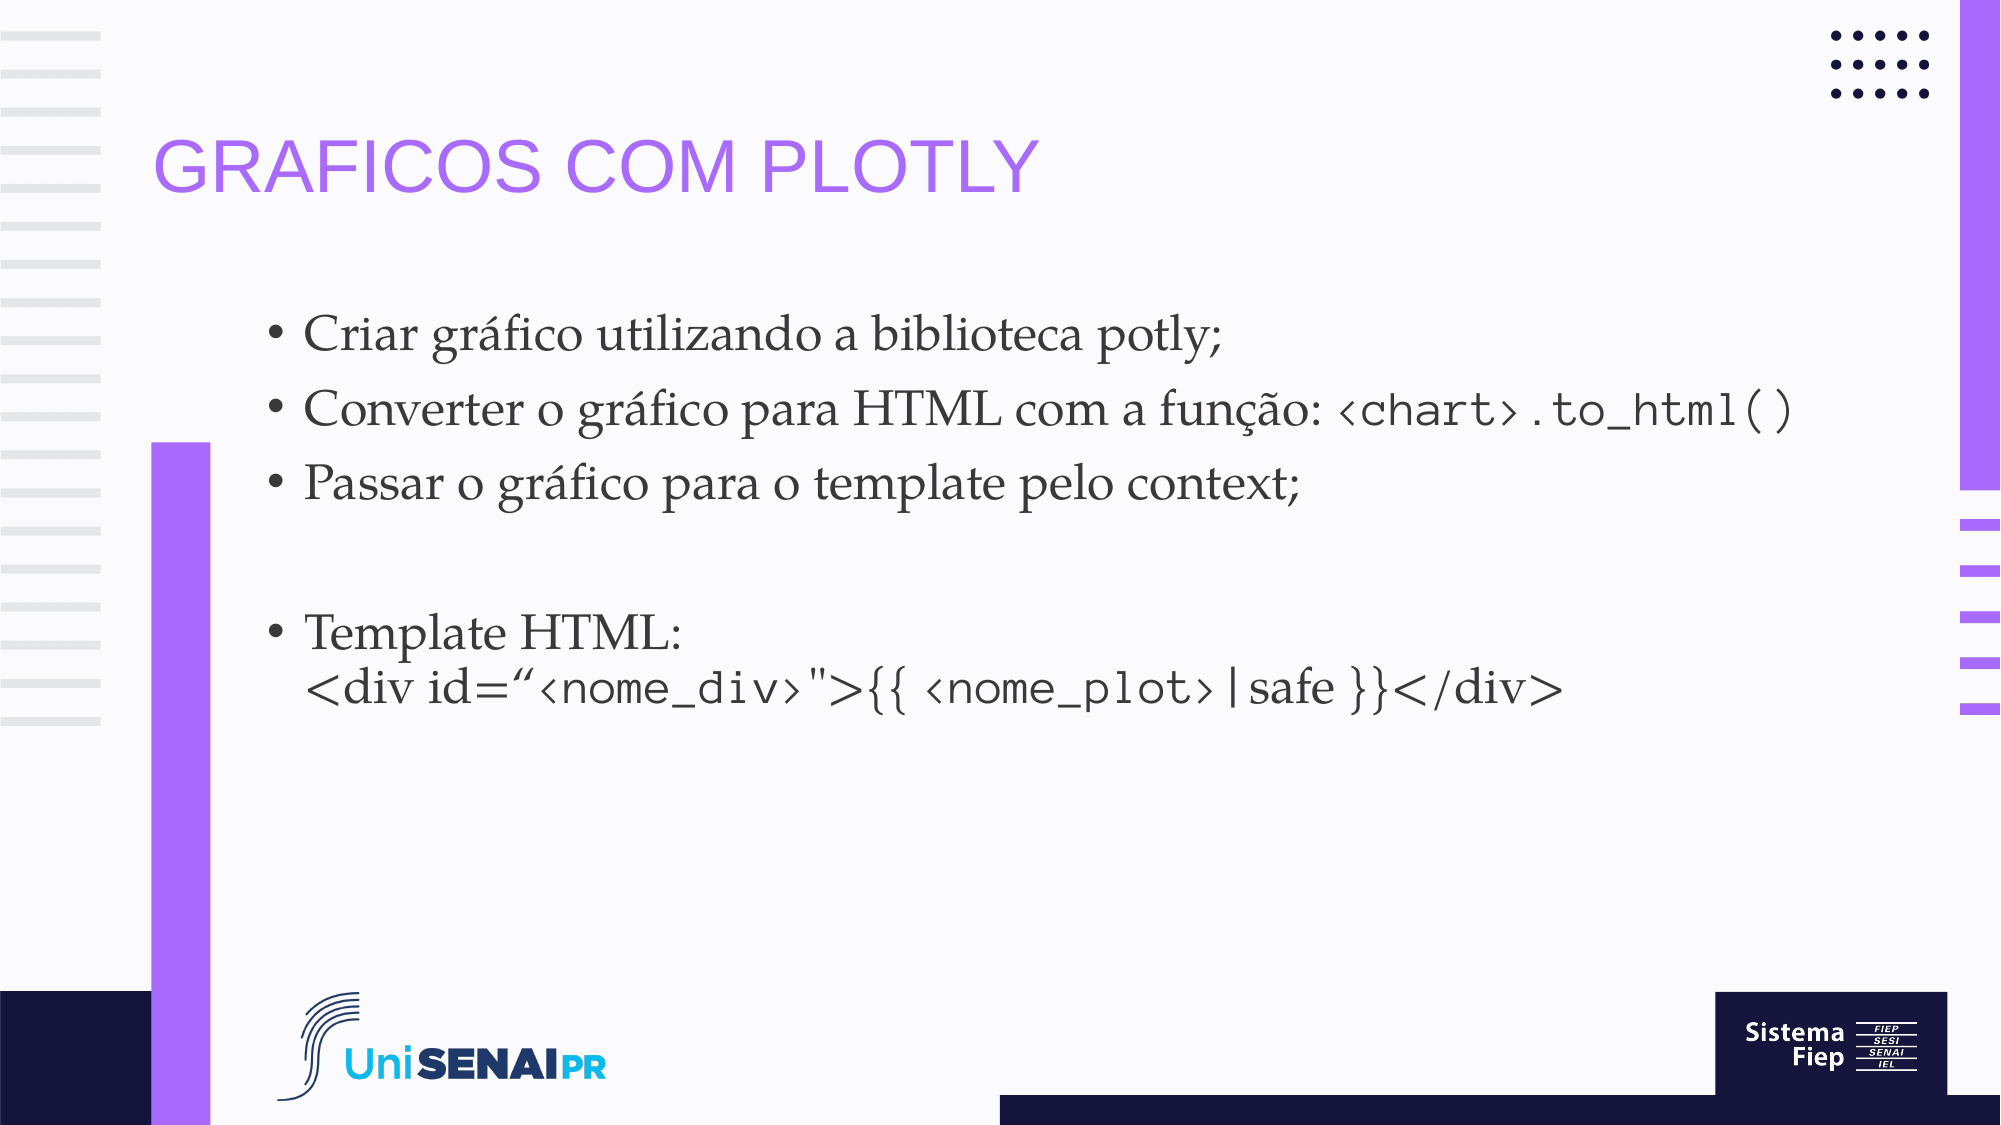

# Graficos com plotly
Criar gráfico utilizando a biblioteca potly;
Converter o gráfico para HTML com a função: <chart>.to_html()
Passar o gráfico para o template pelo context;

Template HTML:
<div id=“<nome_div>">{{ <nome_plot>|safe }}</div>